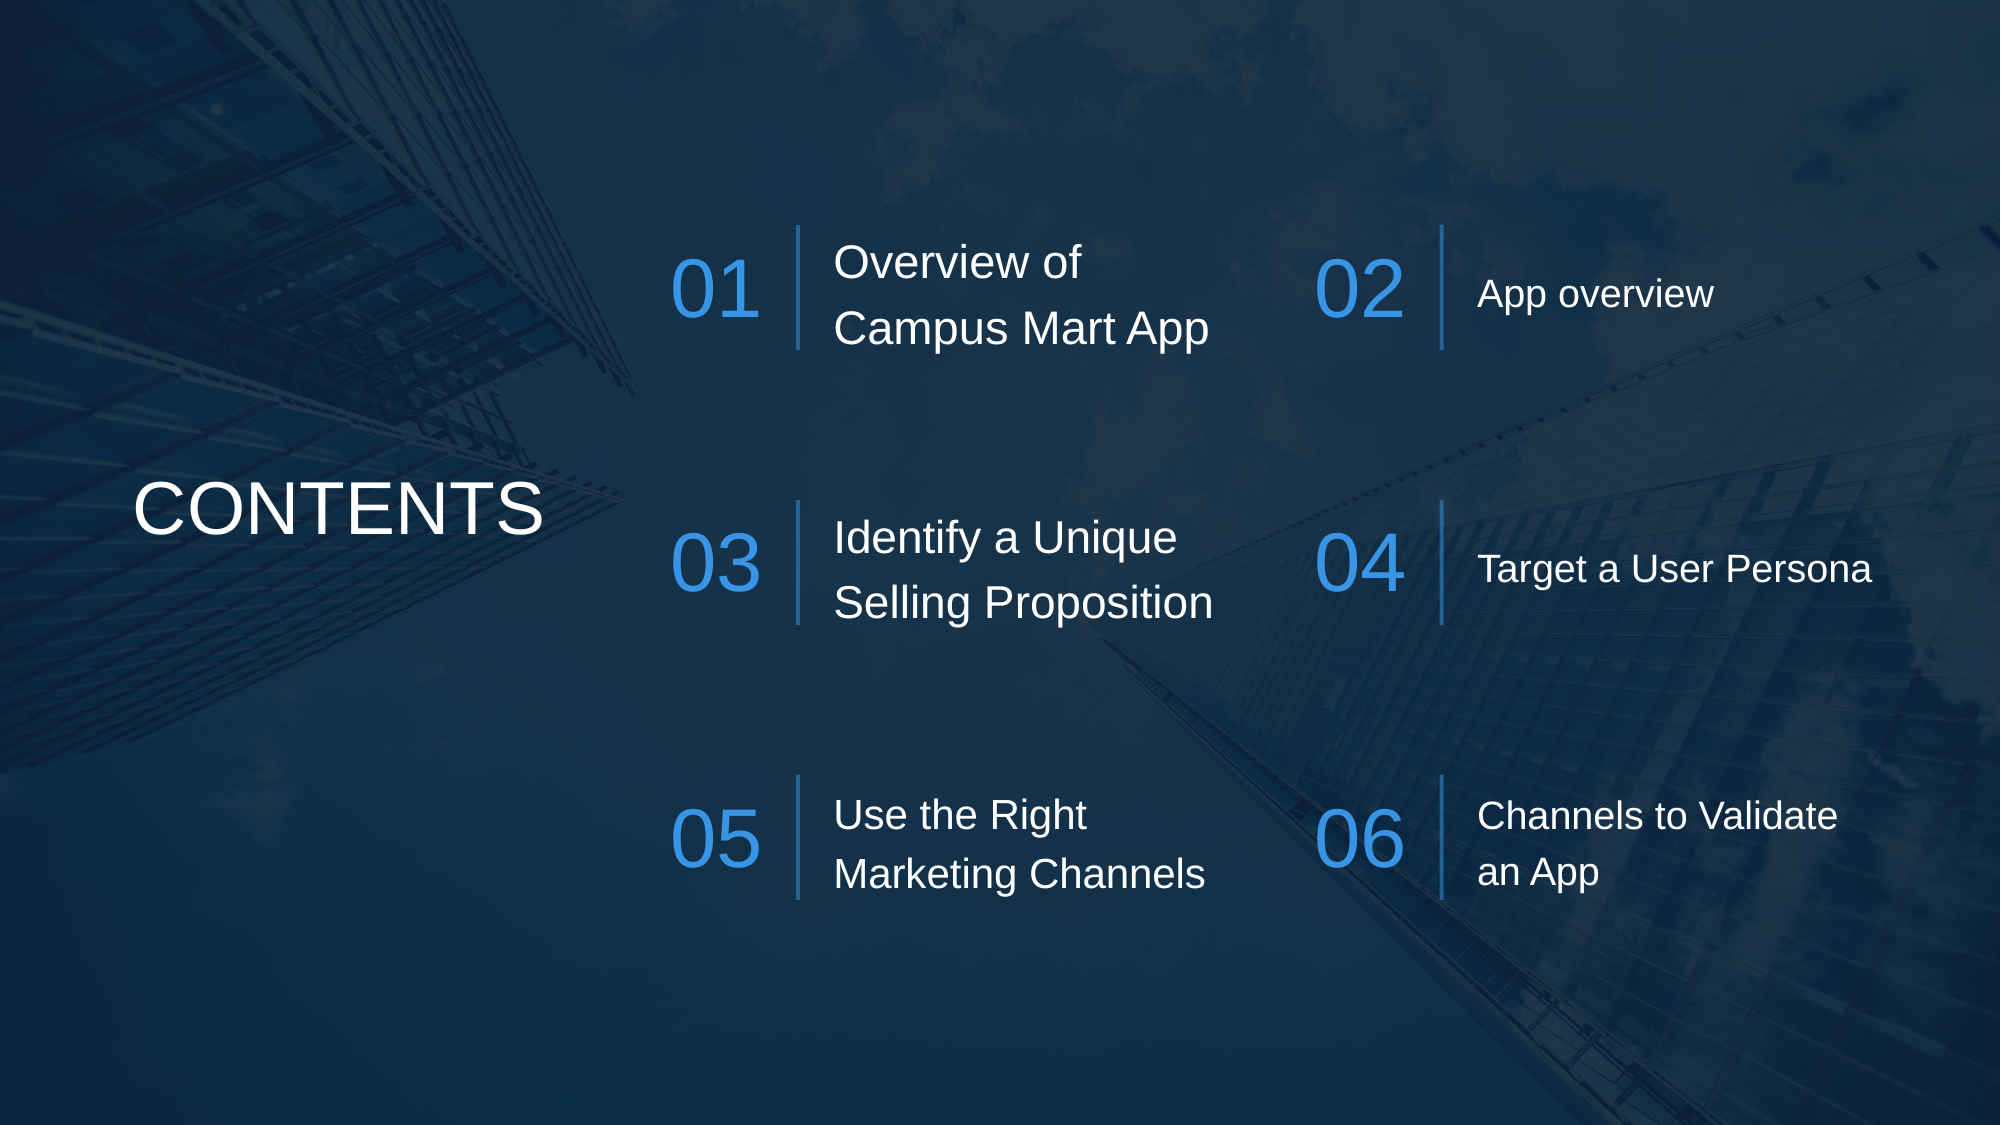

Overview of Campus Mart App
App overview

01
02
CONTENTS
Identify a Unique Selling Proposition
Target a User Persona

03
04
Use the Right Marketing Channels
Channels to Validate an App

05
06